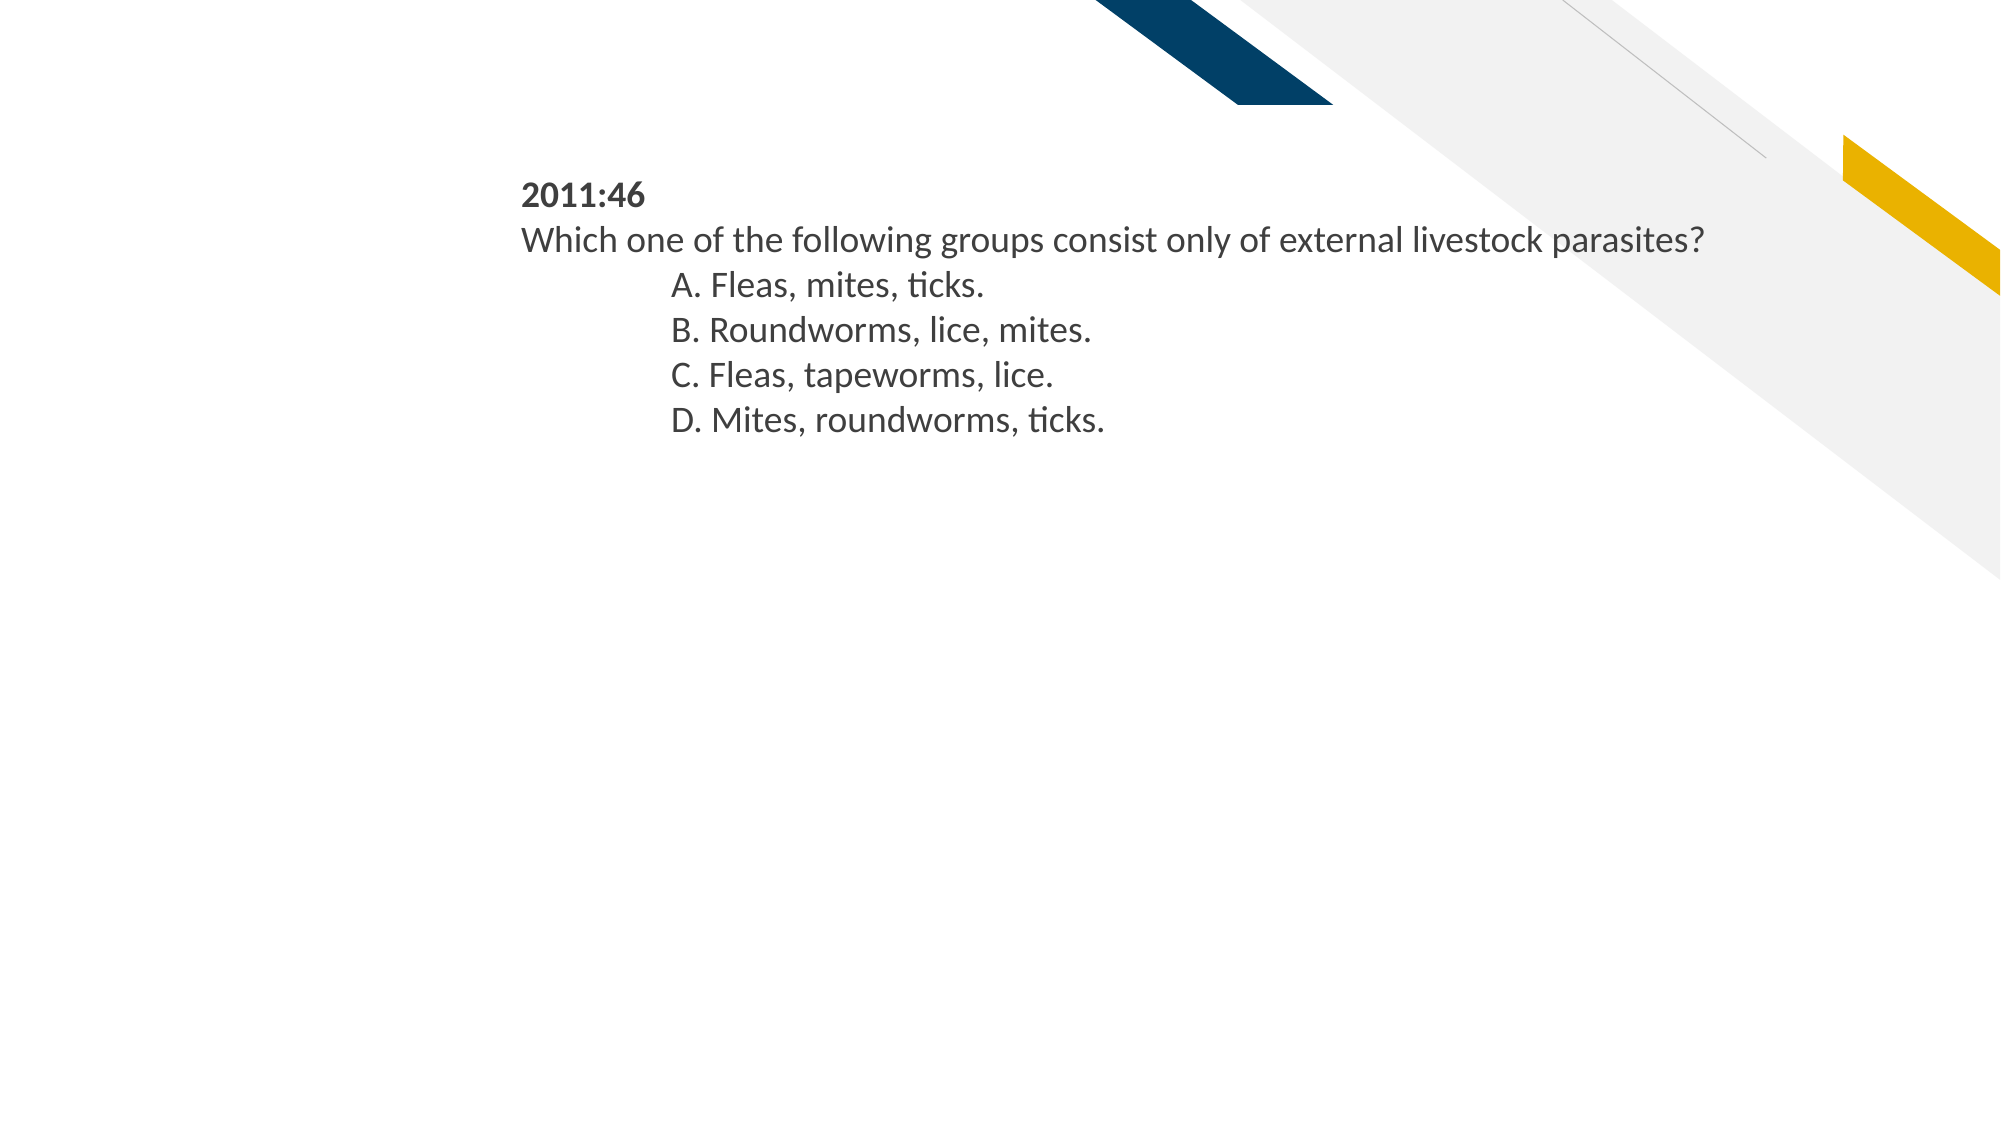

2011:46
Which one of the following groups consist only of external livestock parasites?
	A. Fleas, mites, ticks.
	B. Roundworms, lice, mites.
	C. Fleas, tapeworms, lice.
	D. Mites, roundworms, ticks.